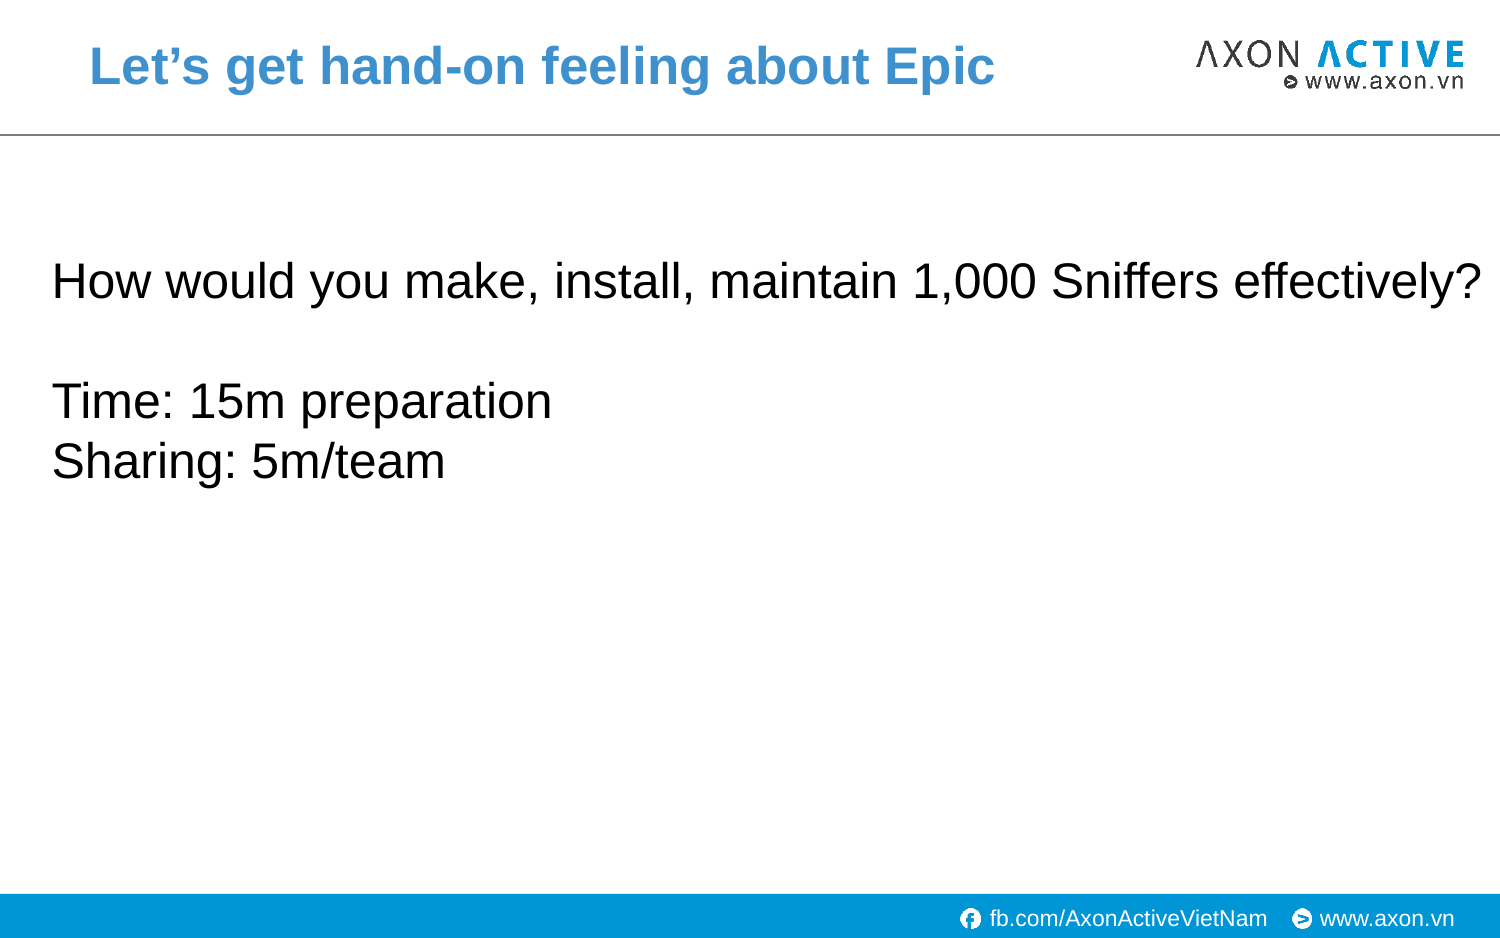

# Let’s get hand-on feeling about Epic
How would you make, install, maintain 1,000 Sniffers effectively?

Time: 15m preparation
Sharing: 5m/team